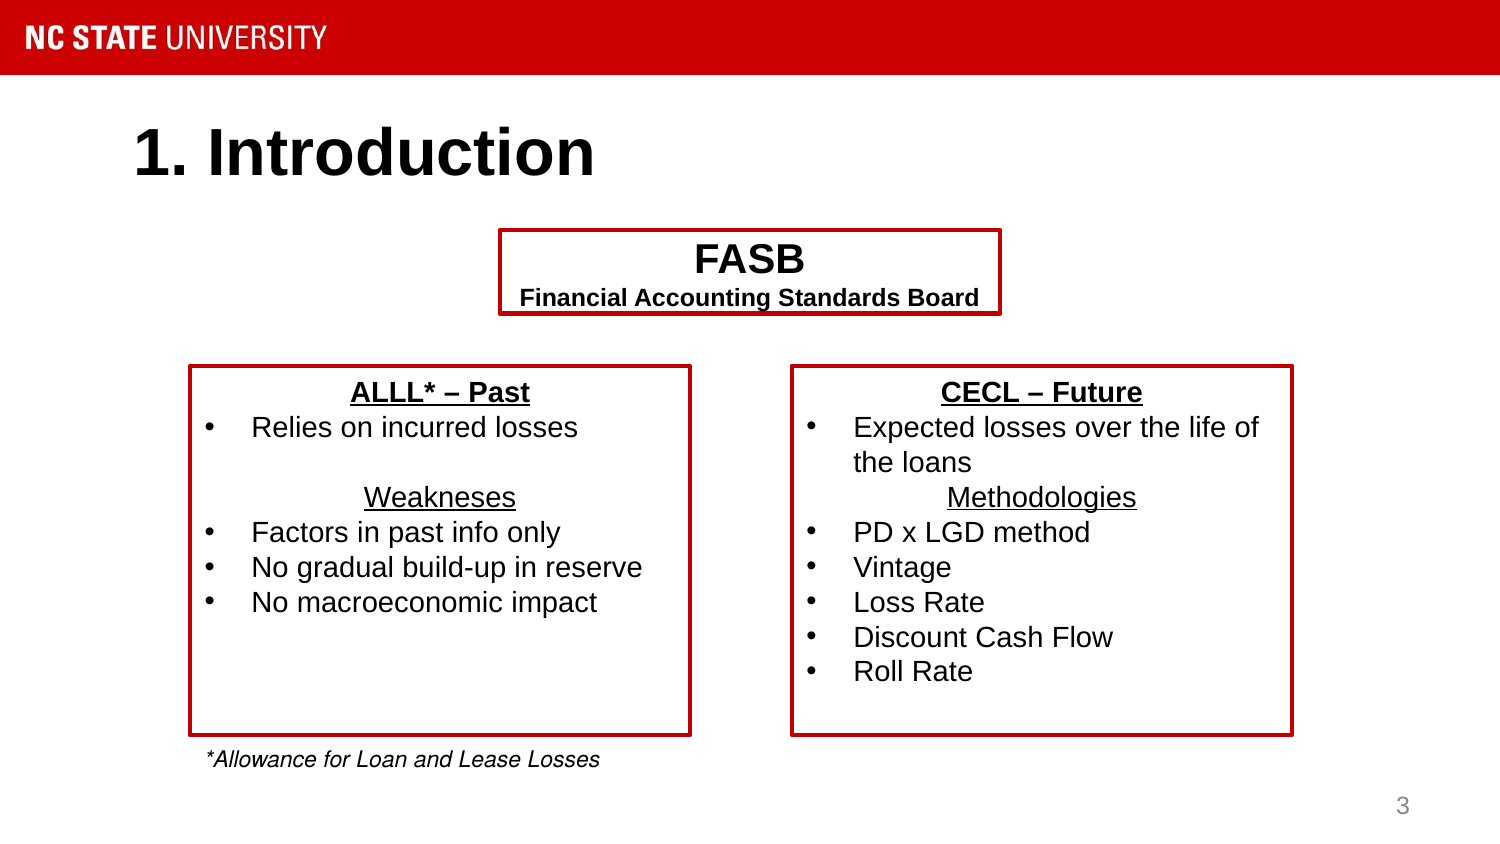

# 1. Introduction

FASB
Financial Accounting Standards Board
CECL – Future
Expected losses over the life of the loans
Methodologies
PD x LGD method
Vintage
Loss Rate
Discount Cash Flow
Roll Rate

ALLL* – Past
Relies on incurred losses

Weakneses
Factors in past info only
No gradual build-up in reserve
No macroeconomic impact
*Allowance for Loan and Lease Losses

3